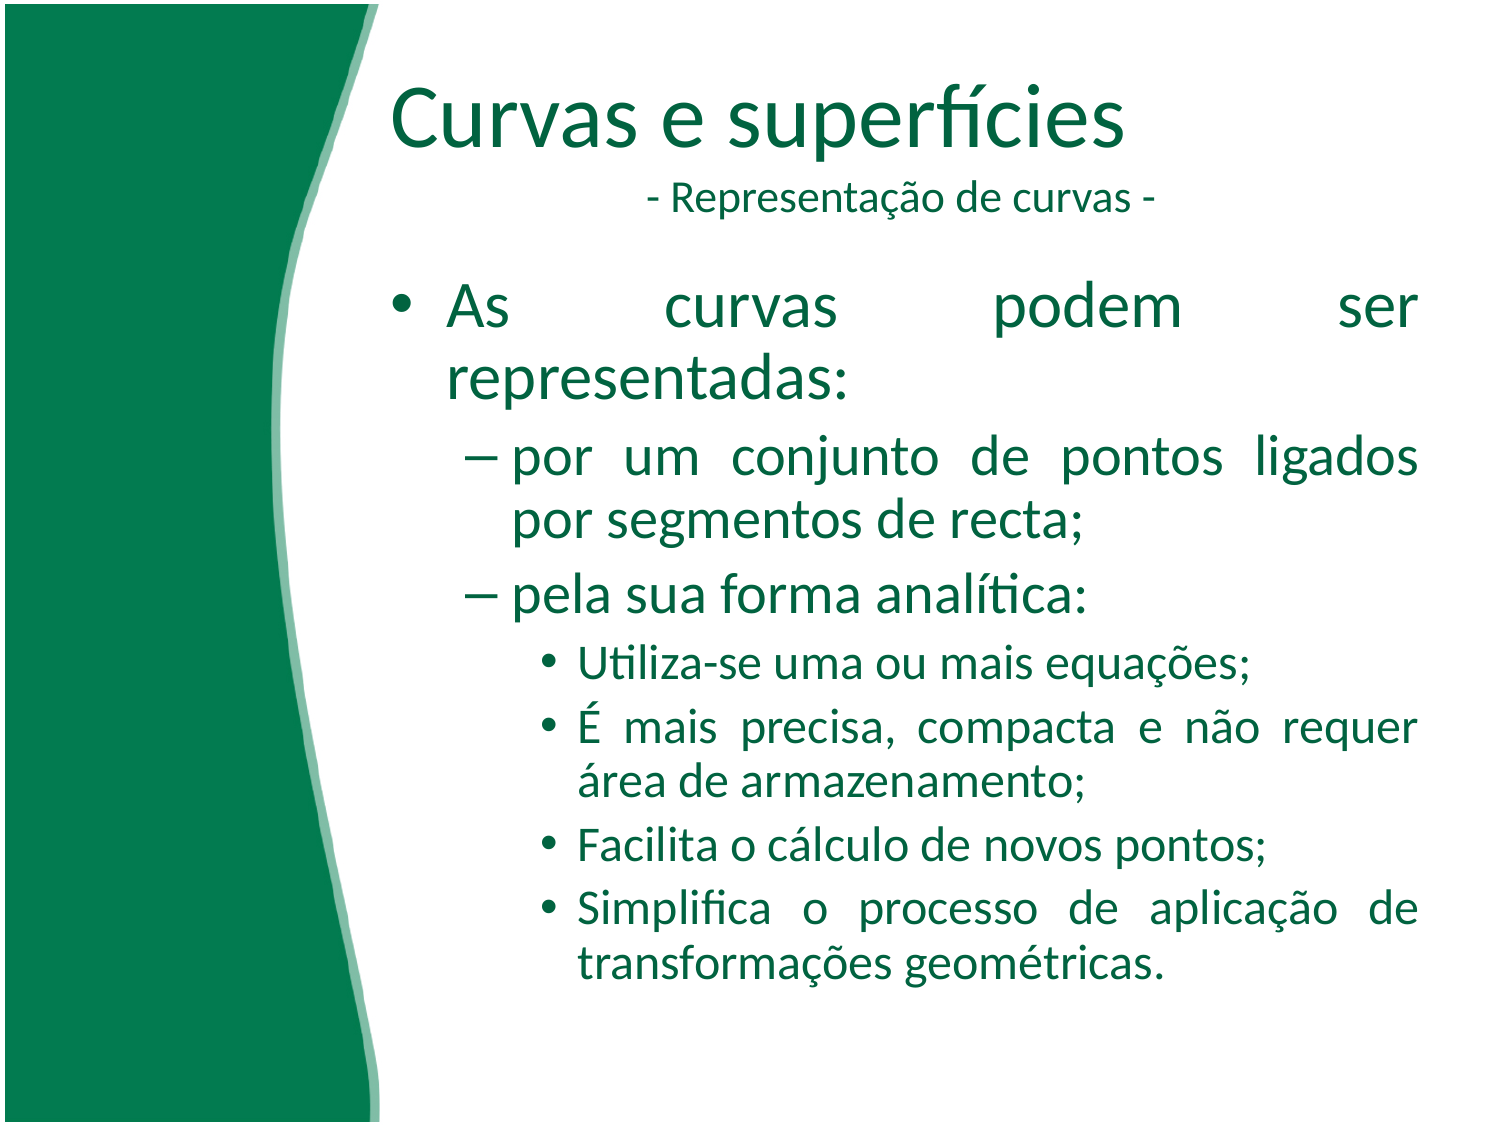

# Curvas e superfícies - Representação de curvas -
As curvas podem ser representadas:
por um conjunto de pontos ligados por segmentos de recta;
pela sua forma analítica:
Utiliza-se uma ou mais equações;
É mais precisa, compacta e não requer área de armazenamento;
Facilita o cálculo de novos pontos;
Simplifica o processo de aplicação de transformações geométricas.